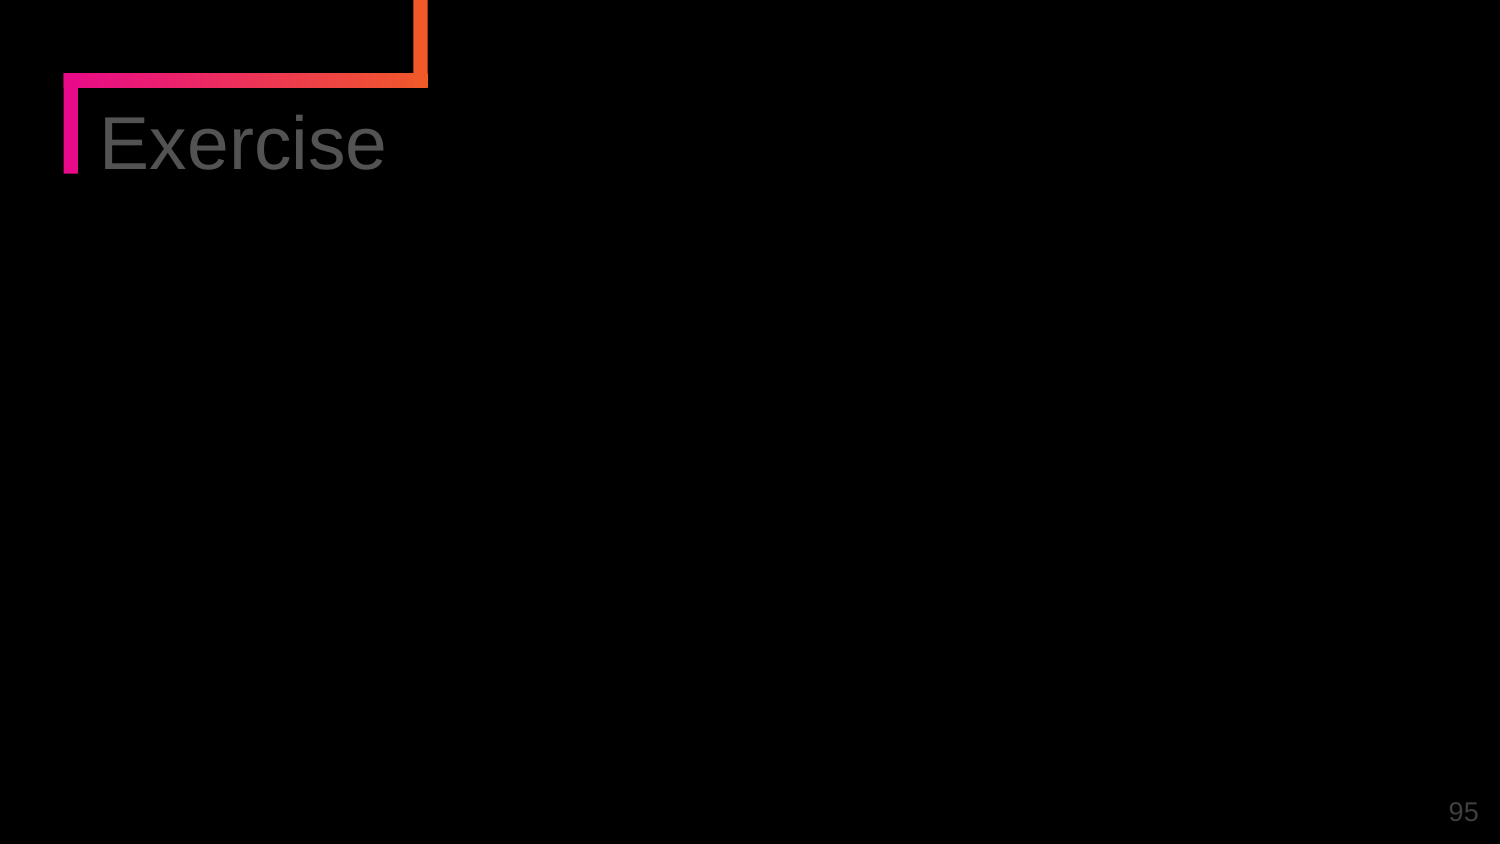

Exercise
Note down the steps in DevOps

Create an application diagram that depicts the end to end flow of the application OnlinePizza store application.
95